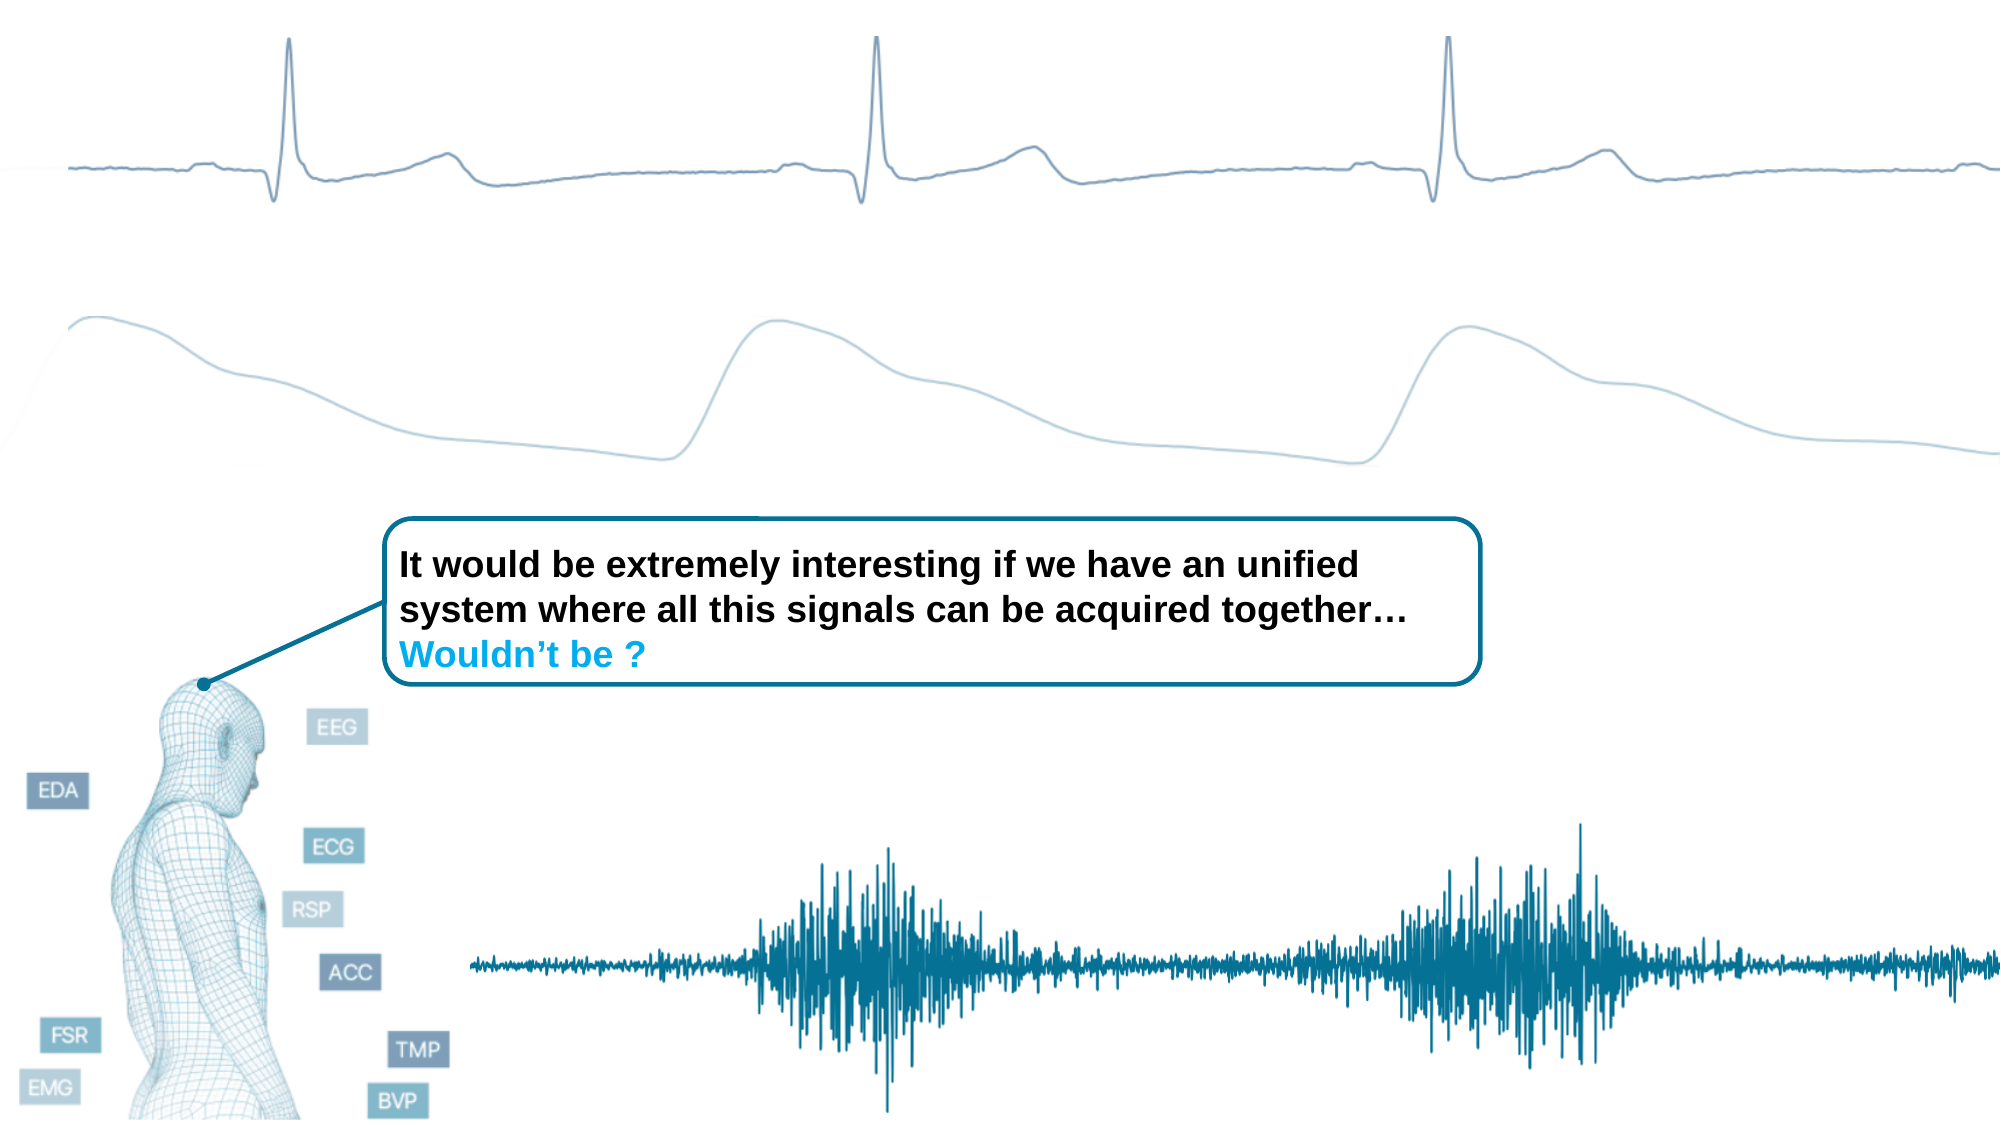

I
It would be extremely interesting if we have an unified system where all this signals can be acquired together…
Wouldn’t be ?